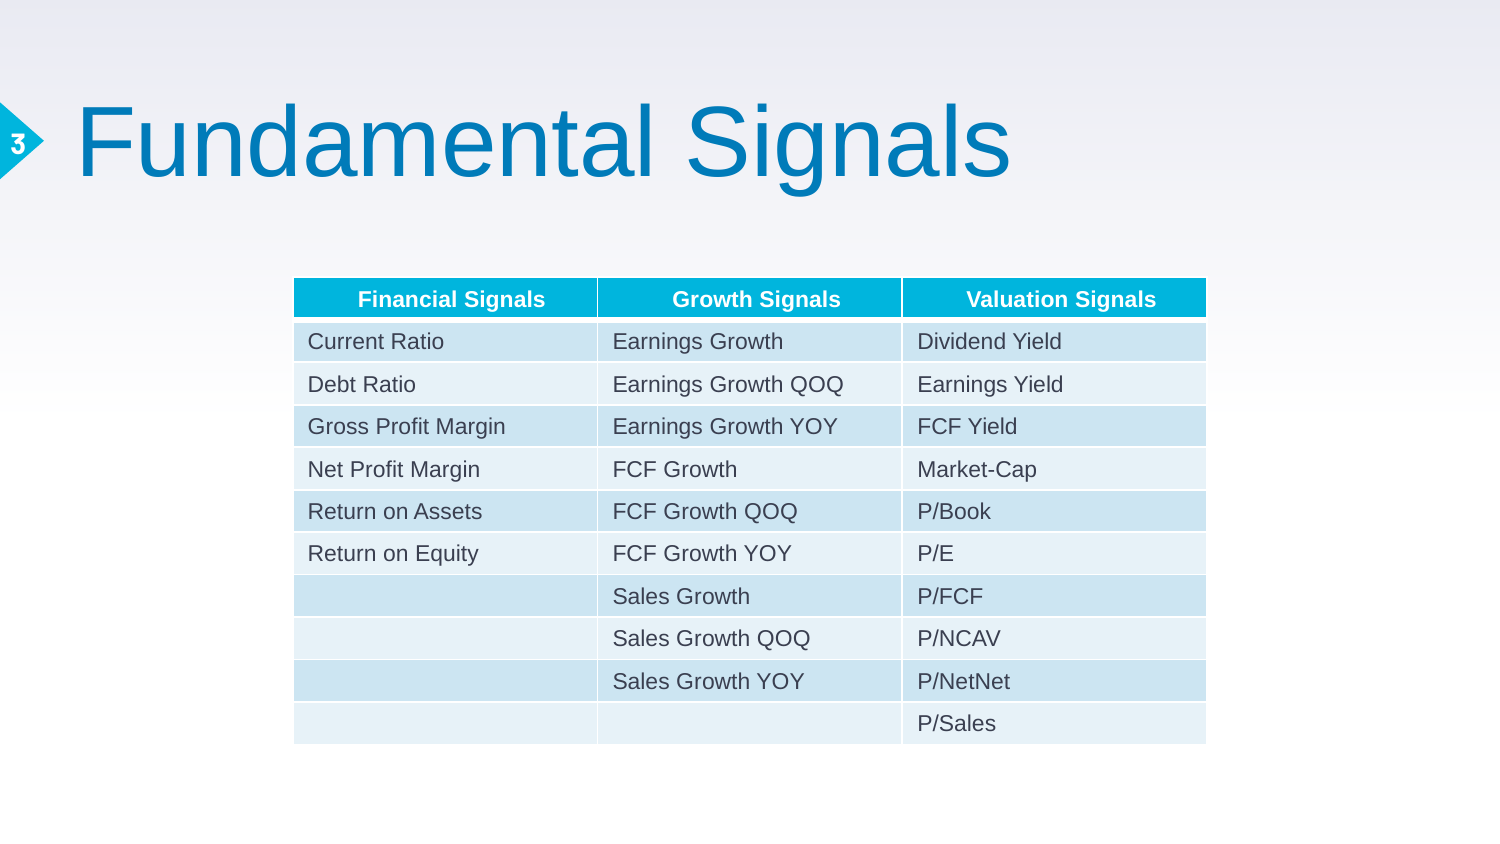

# Fundamental Signals
3
| Financial Signals | Growth Signals | Valuation Signals |
| --- | --- | --- |
| Current Ratio | Earnings Growth | Dividend Yield |
| Debt Ratio | Earnings Growth QOQ | Earnings Yield |
| Gross Profit Margin | Earnings Growth YOY | FCF Yield |
| Net Profit Margin | FCF Growth | Market-Cap |
| Return on Assets | FCF Growth QOQ | P/Book |
| Return on Equity | FCF Growth YOY | P/E |
|  | Sales Growth | P/FCF |
|  | Sales Growth QOQ | P/NCAV |
|  | Sales Growth YOY | P/NetNet |
|  |  | P/Sales |
12